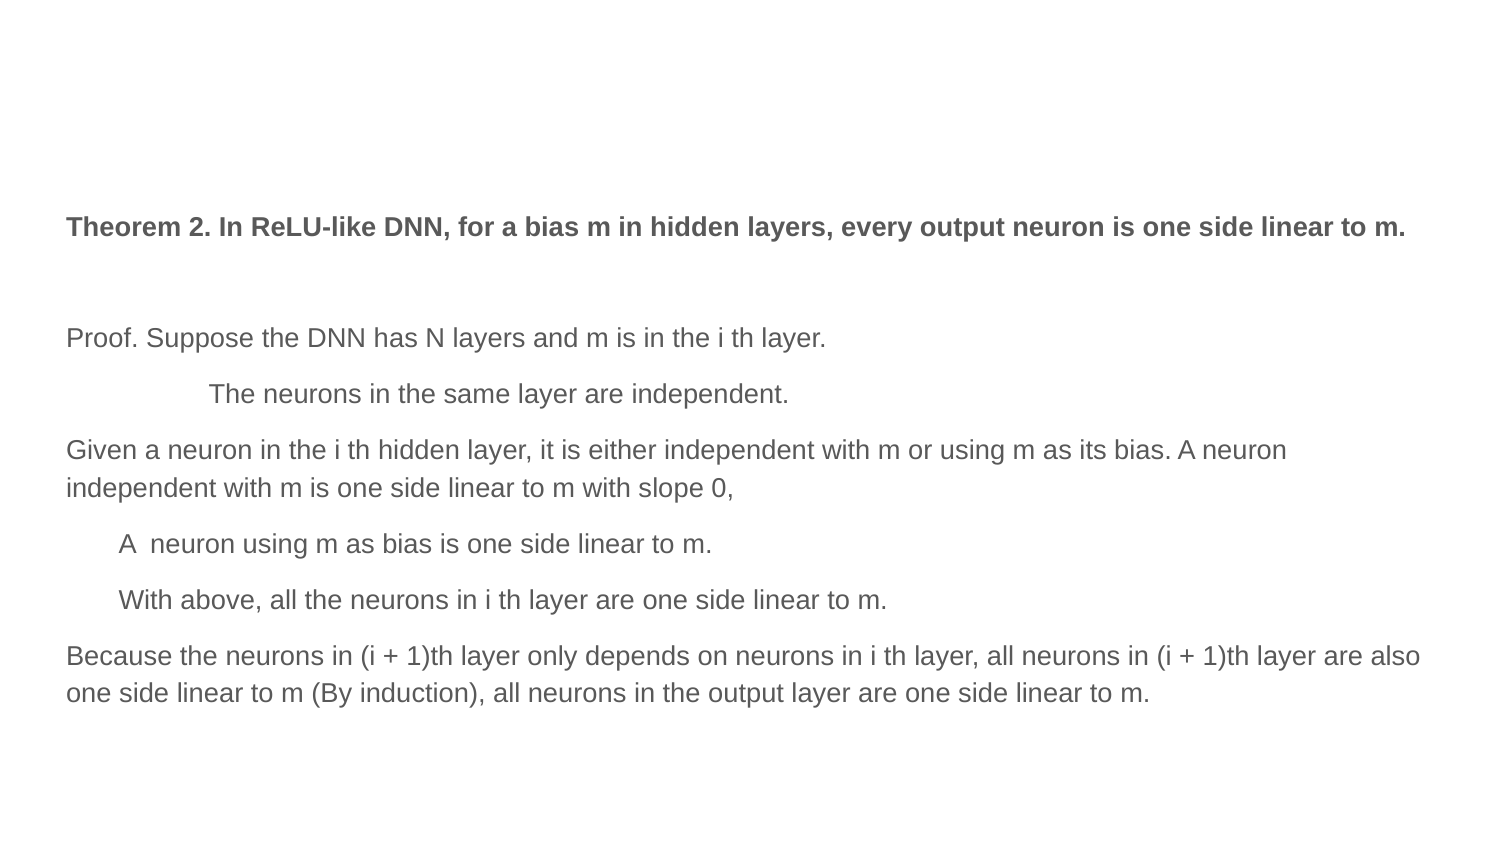

#
Theorem 2. In ReLU-like DNN, for a bias m in hidden layers, every output neuron is one side linear to m.

Proof. Suppose the DNN has N layers and m is in the i th layer.
                   The neurons in the same layer are independent.
Given a neuron in the i th hidden layer, it is either independent with m or using m as its bias. A neuron independent with m is one side linear to m with slope 0,
       A  neuron using m as bias is one side linear to m.
       With above, all the neurons in i th layer are one side linear to m.
Because the neurons in (i + 1)th layer only depends on neurons in i th layer, all neurons in (i + 1)th layer are also one side linear to m (By induction), all neurons in the output layer are one side linear to m.